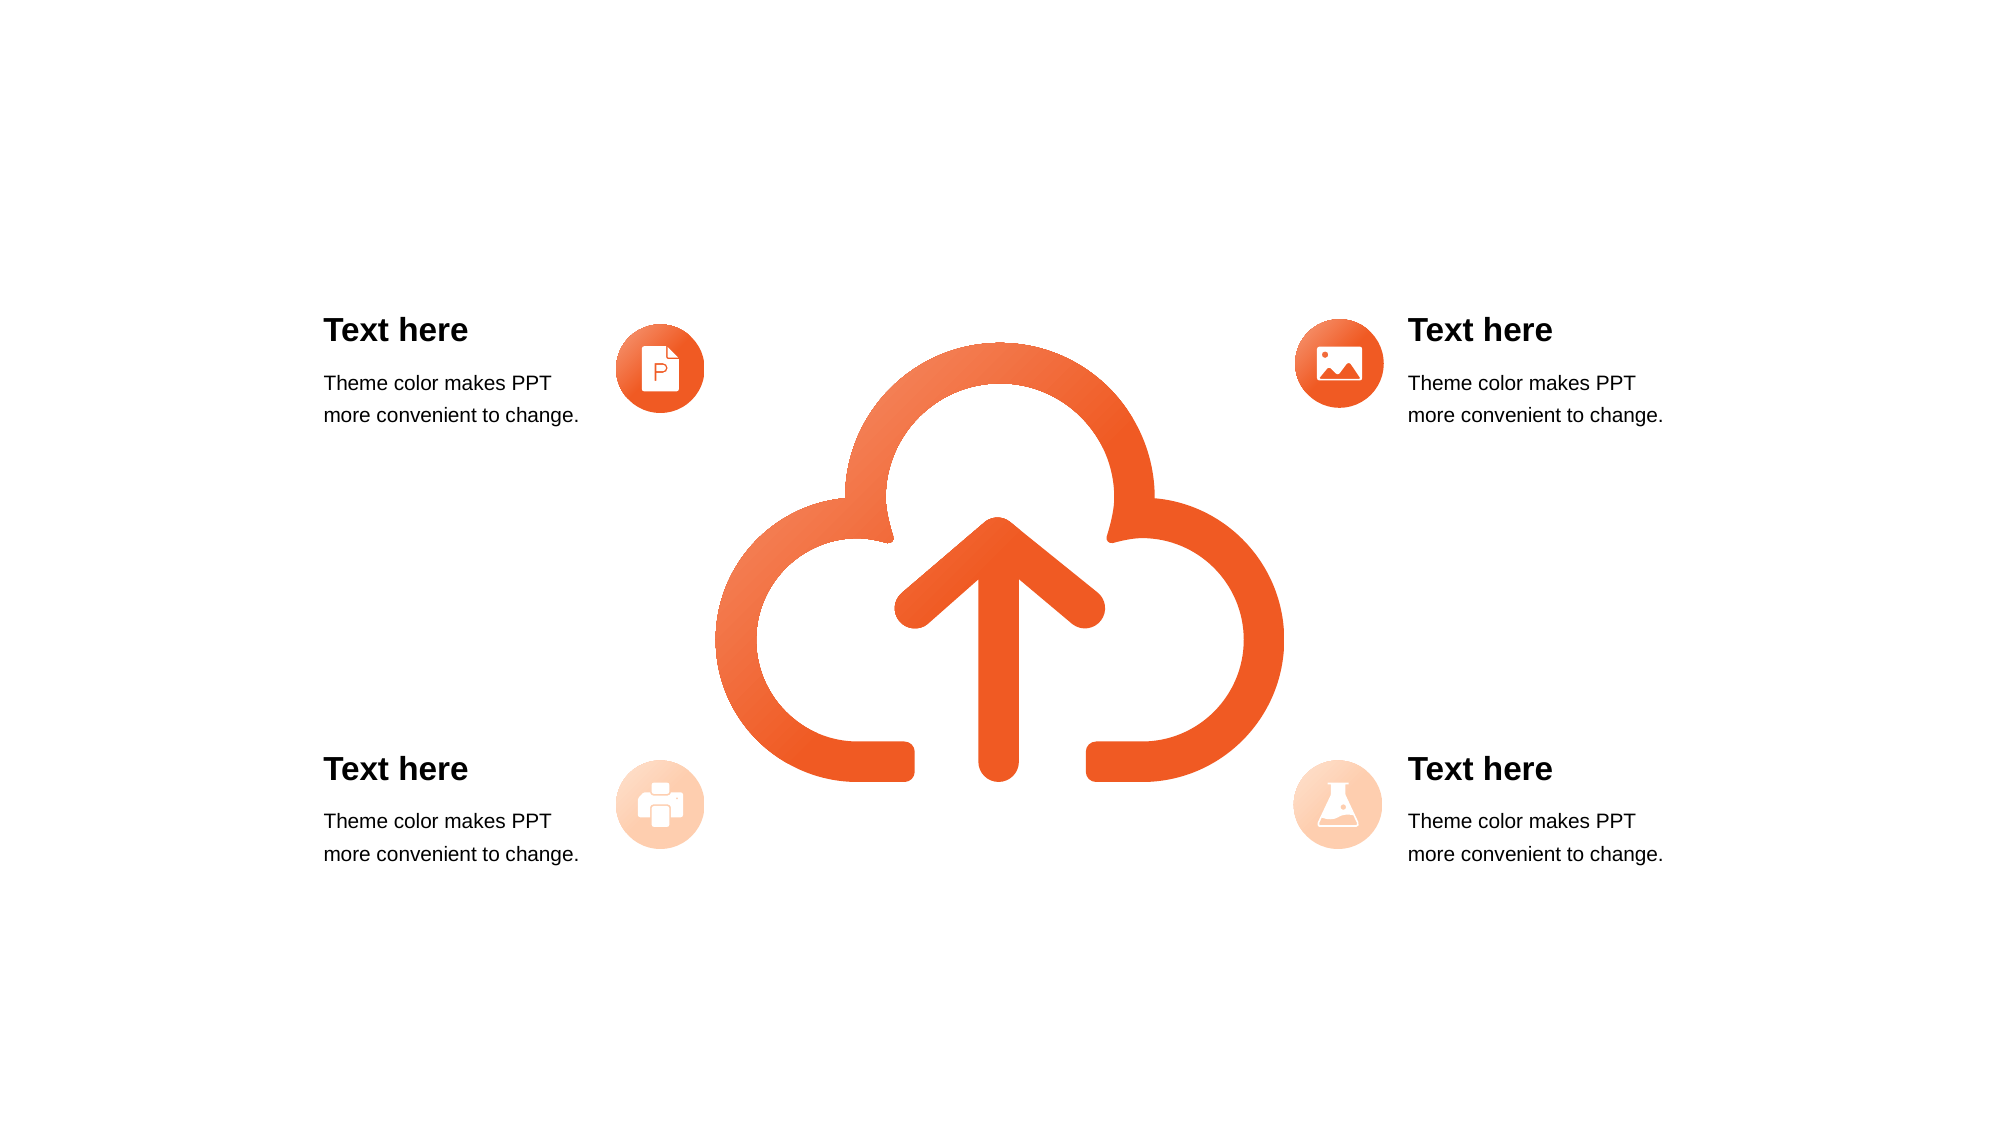

Text here
Text here

Theme color makes PPT more convenient to change.
Theme color makes PPT more convenient to change.

Text here
Text here

Theme color makes PPT more convenient to change.
Theme color makes PPT more convenient to change.